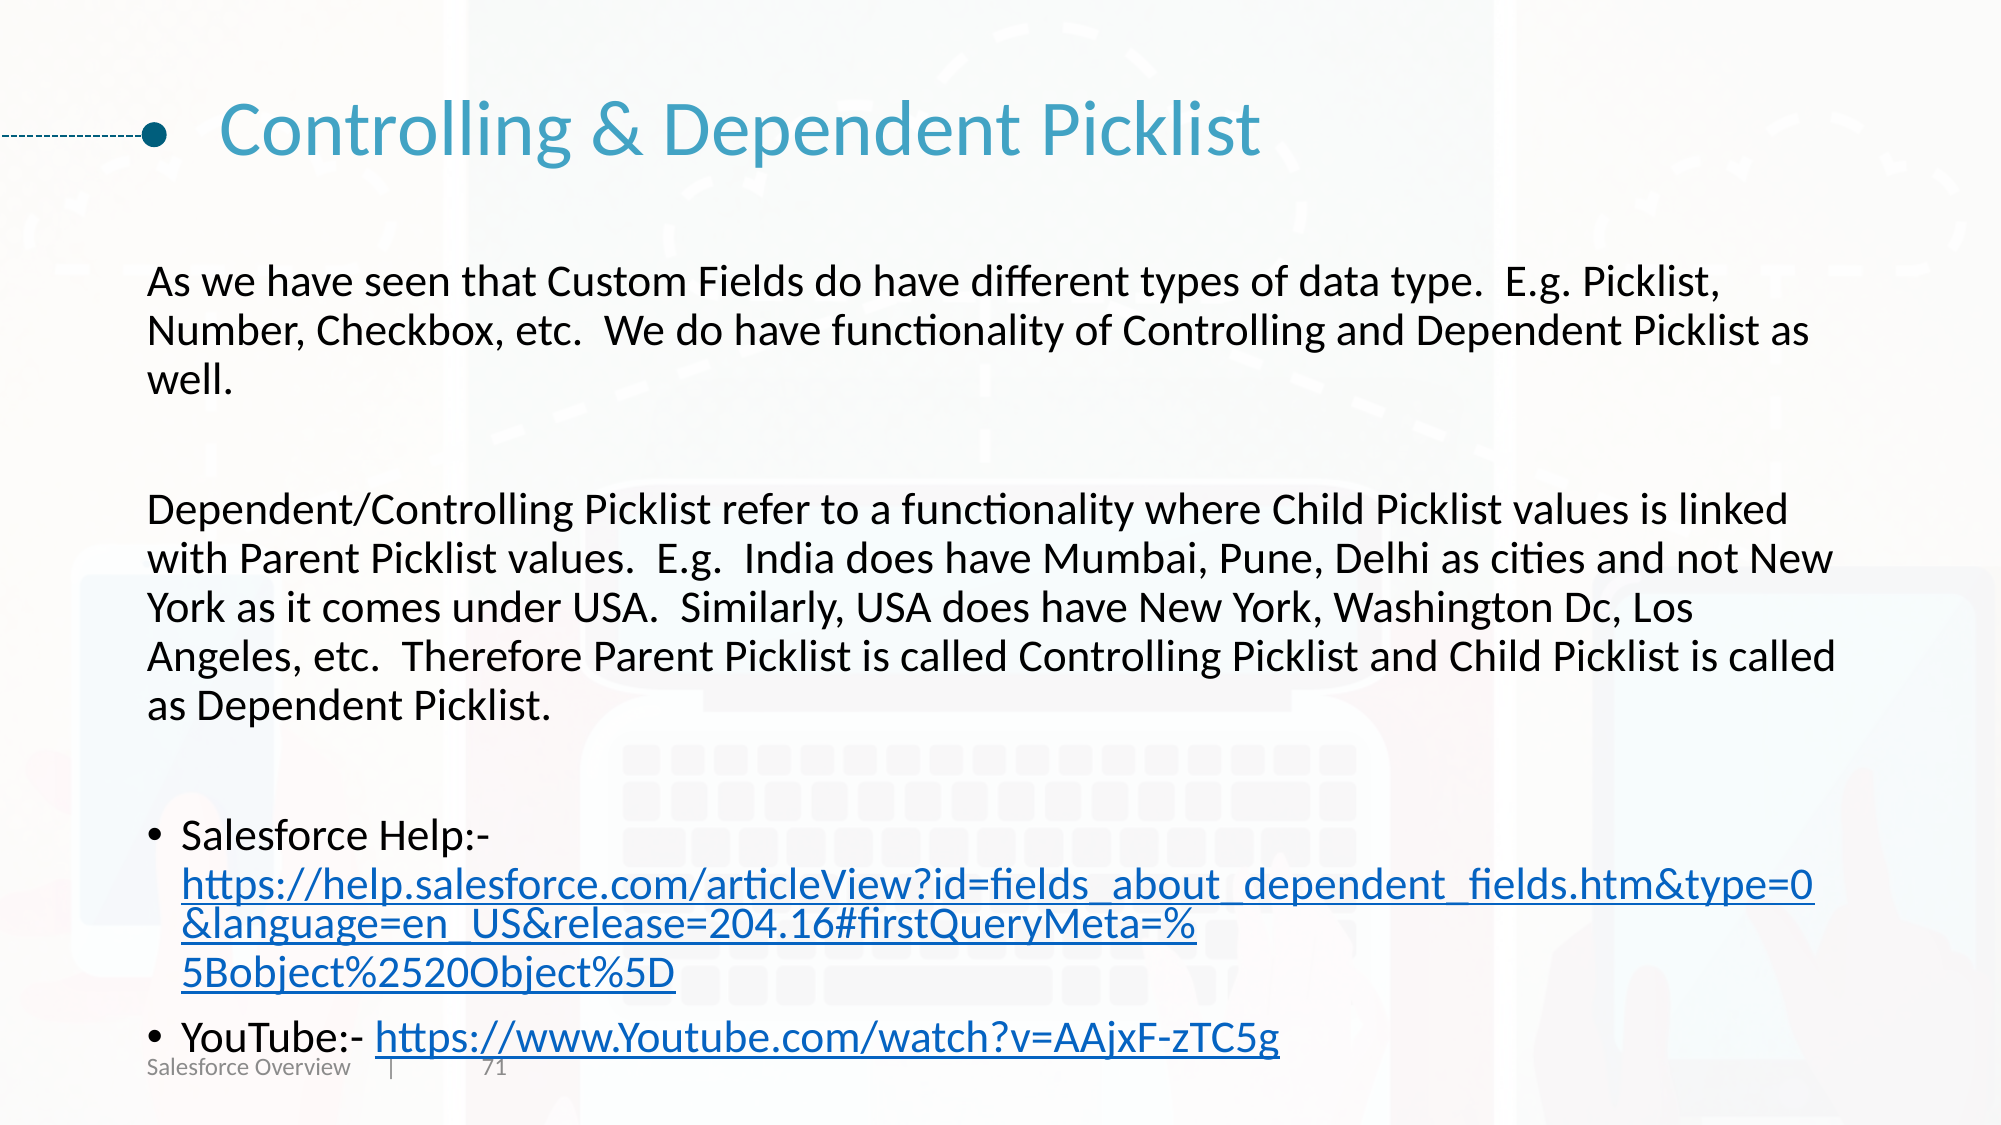

# Controlling & Dependent Picklist
As we have seen that Custom Fields do have different types of data type.  E.g. Picklist, Number, Checkbox, etc.  We do have functionality of Controlling and Dependent Picklist as well.

Dependent/Controlling Picklist refer to a functionality where Child Picklist values is linked with Parent Picklist values.  E.g.  India does have Mumbai, Pune, Delhi as cities and not New York as it comes under USA.  Similarly, USA does have New York, Washington Dc, Los Angeles, etc.  Therefore Parent Picklist is called Controlling Picklist and Child Picklist is called as Dependent Picklist.

Salesforce Help:- https://help.salesforce.com/articleView?id=fields_about_dependent_fields.htm&type=0&language=en_US&release=204.16#firstQueryMeta=%5Bobject%2520Object%5D
YouTube:- https://www.Youtube.com/watch?v=AAjxF-zTC5g

Salesforce Overview      |
71